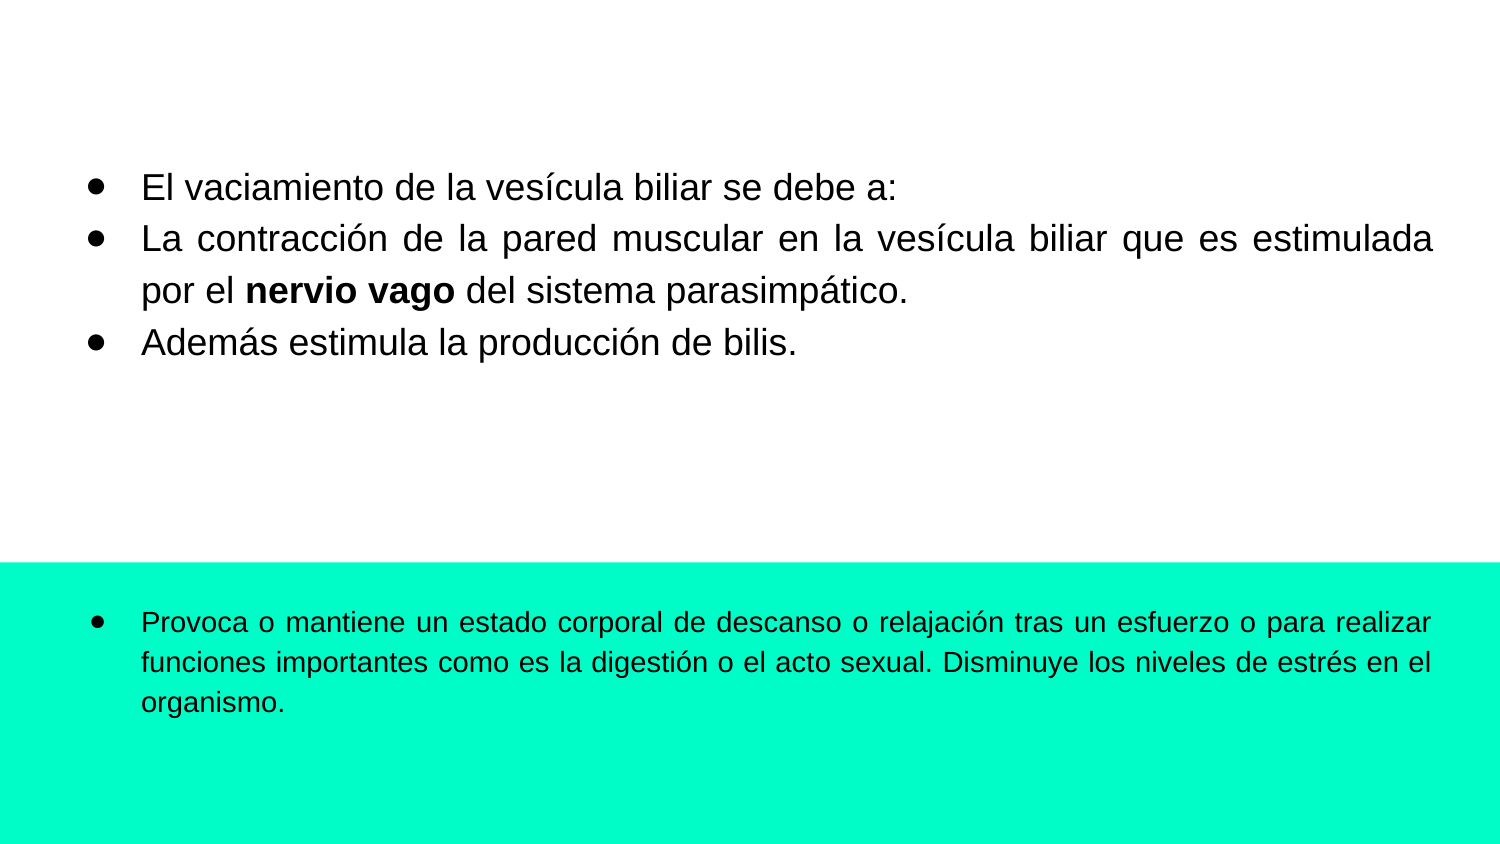

# El vaciamiento de la vesícula biliar se debe a:
La contracción de la pared muscular en la vesícula biliar que es estimulada por el nervio vago del sistema parasimpático.
Además estimula la producción de bilis.

Provoca o mantiene un estado corporal de descanso o relajación tras un esfuerzo o para realizar funciones importantes como es la digestión o el acto sexual. Disminuye los niveles de estrés en el organismo.